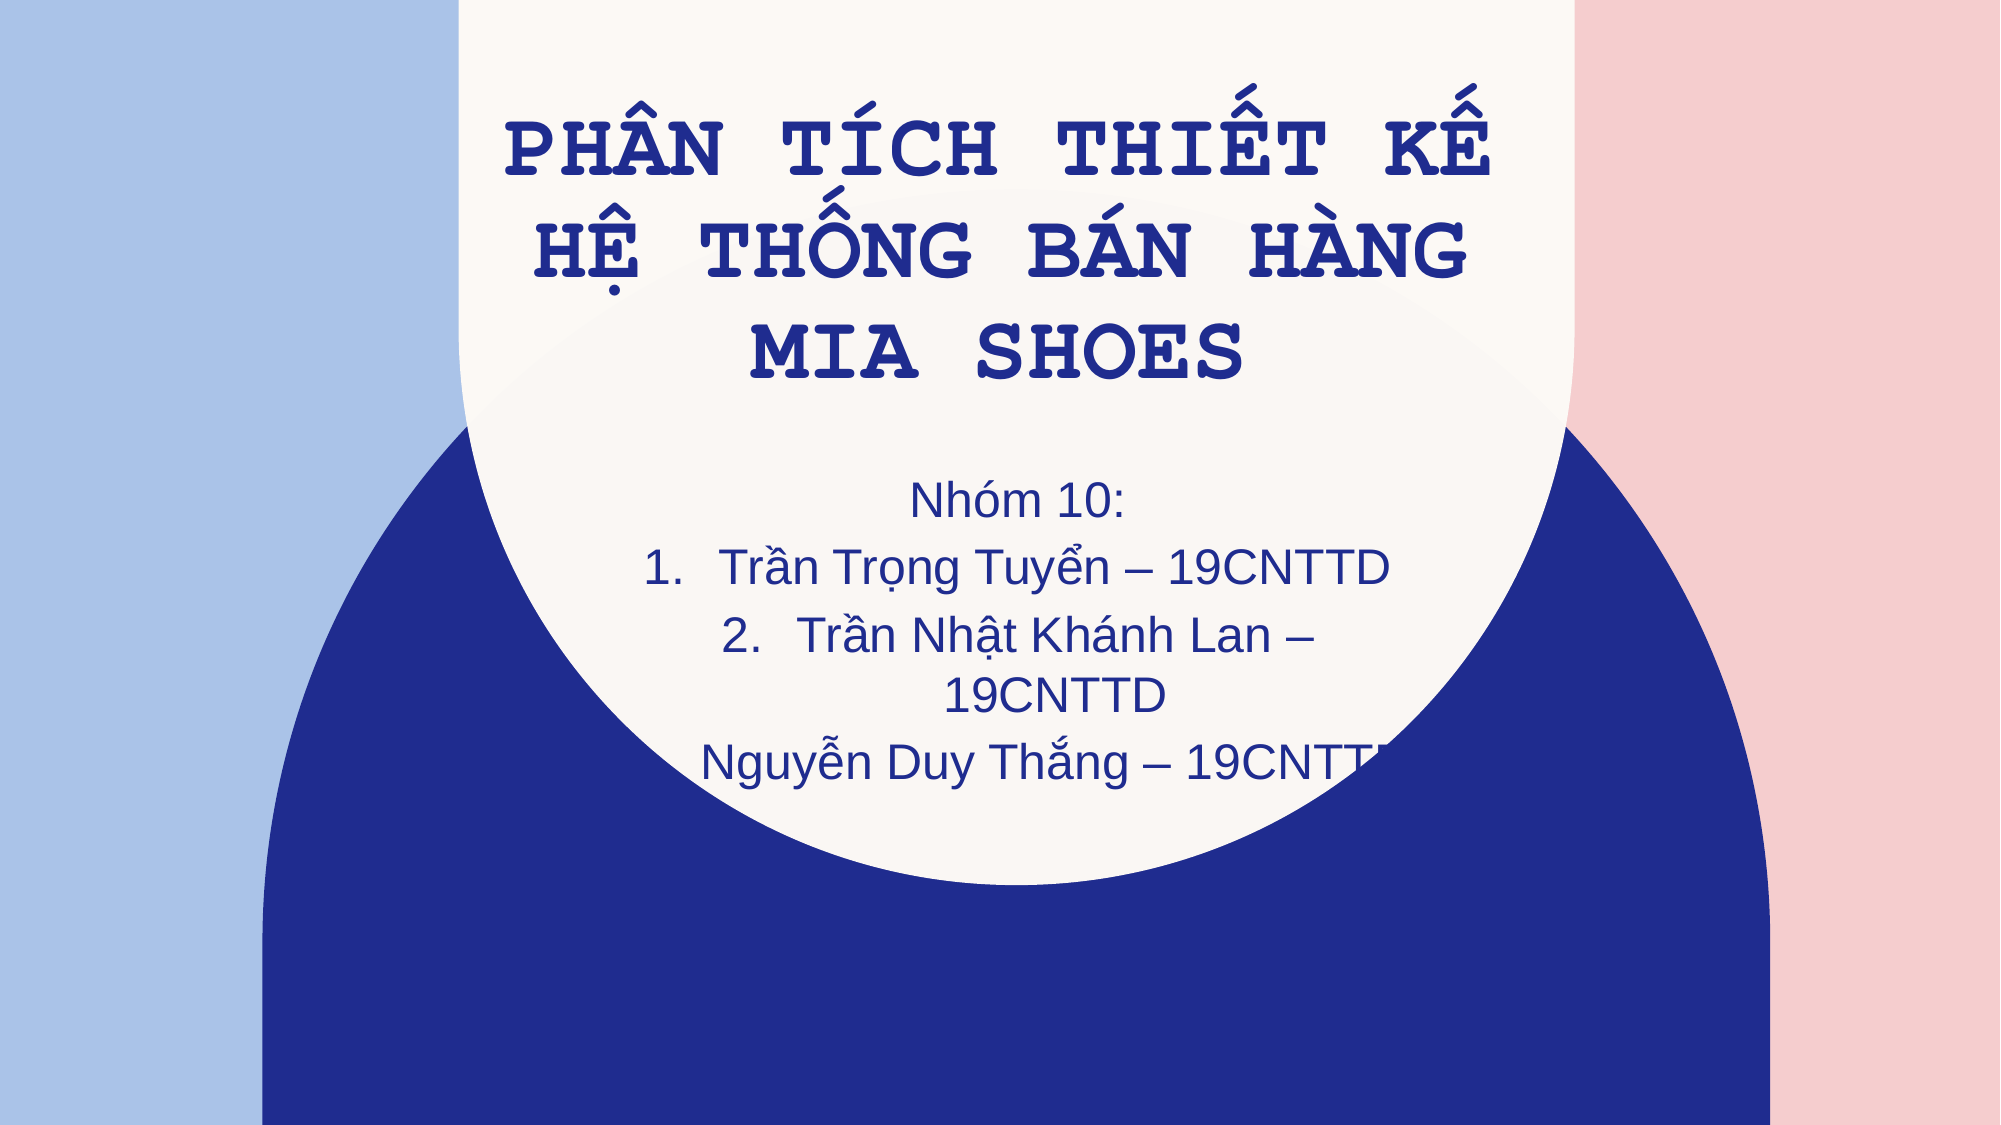

# PHân tích thiết kế hệ thống bán hàng mia shoes
Nhóm 10:
Trần Trọng Tuyển – 19CNTTD
Trần Nhật Khánh Lan – 19CNTTD
Nguyễn Duy Thắng – 19CNTTD